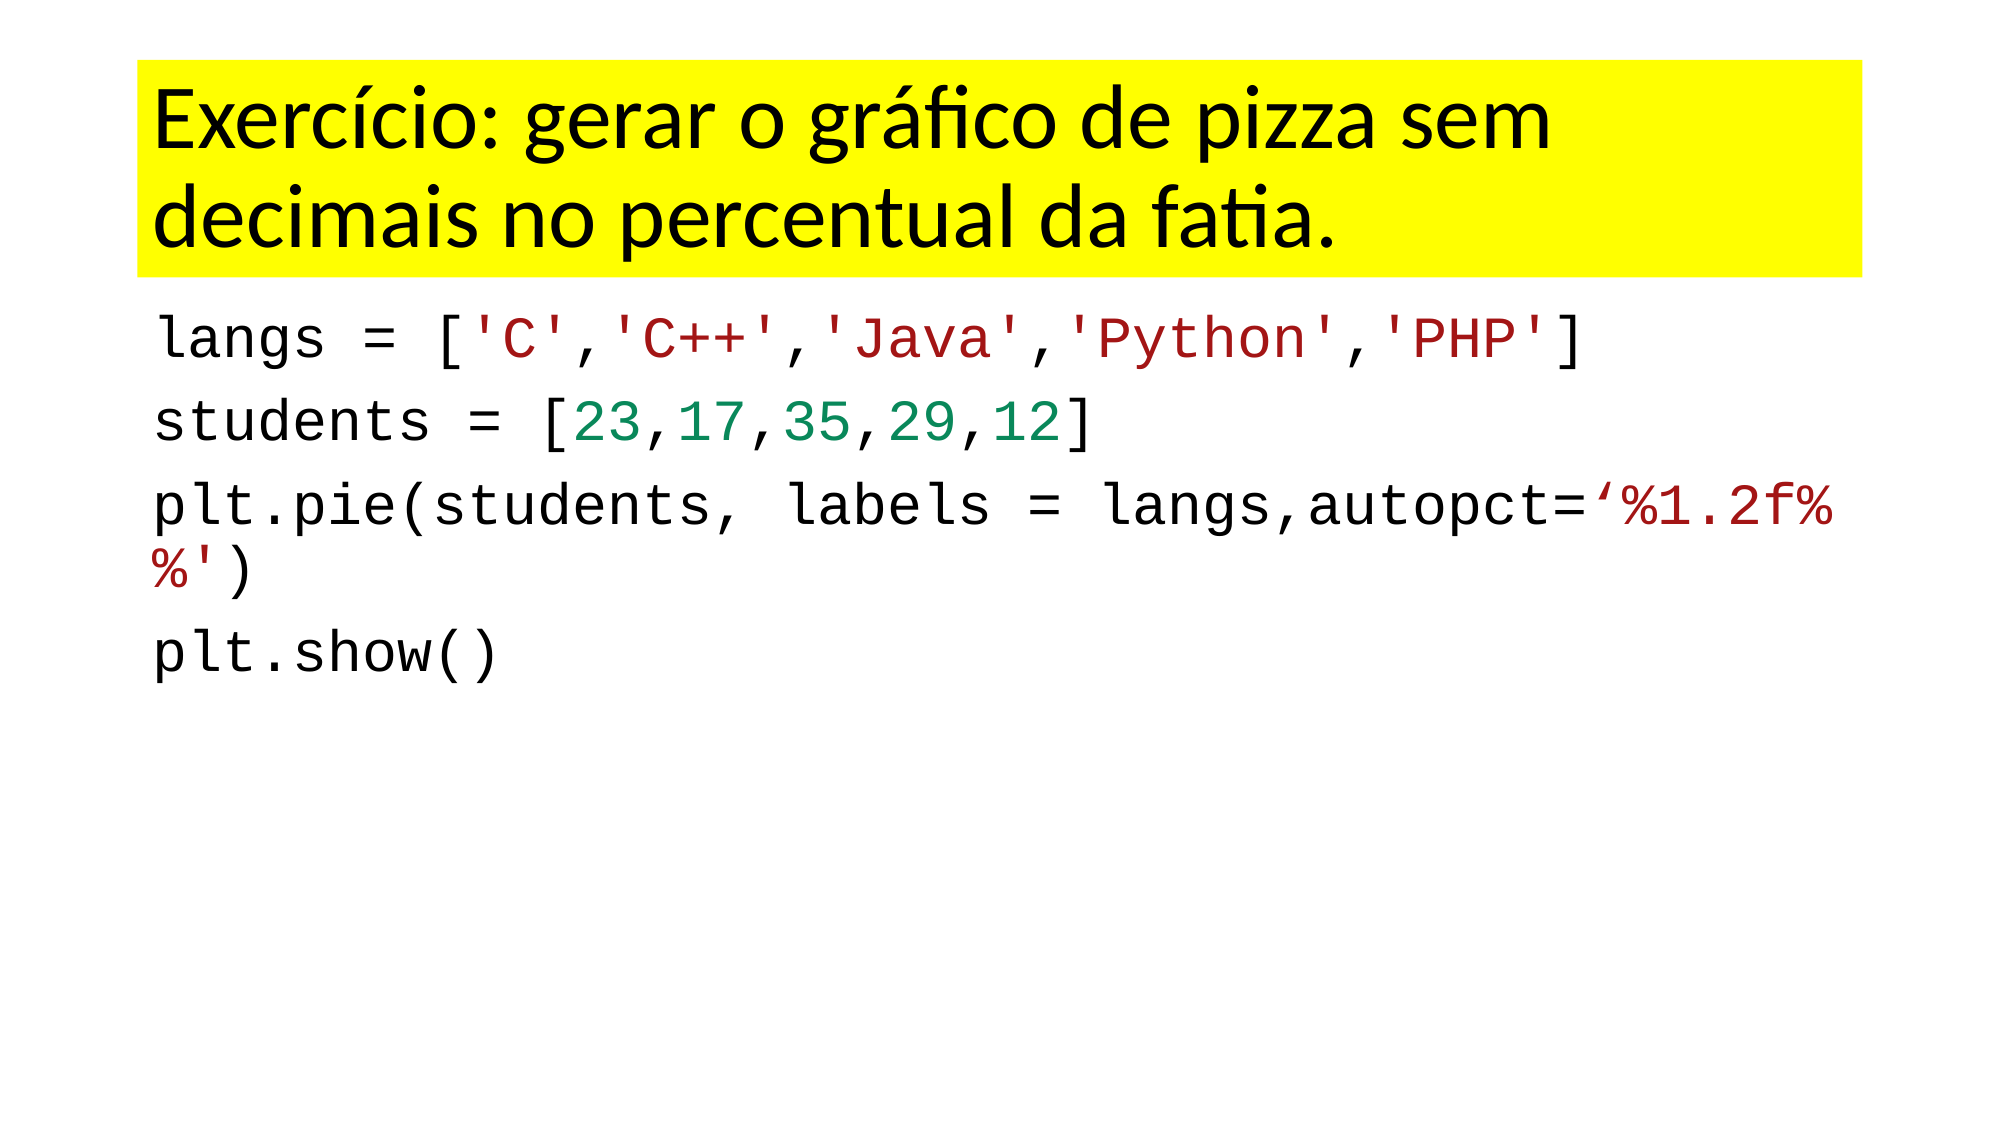

# Exercício: gerar o gráfico de pizza sem decimais no percentual da fatia.
langs = ['C','C++','Java','Python','PHP']
students = [23,17,35,29,12]
plt.pie(students, labels = langs,autopct=‘%1.2f%%')
plt.show()